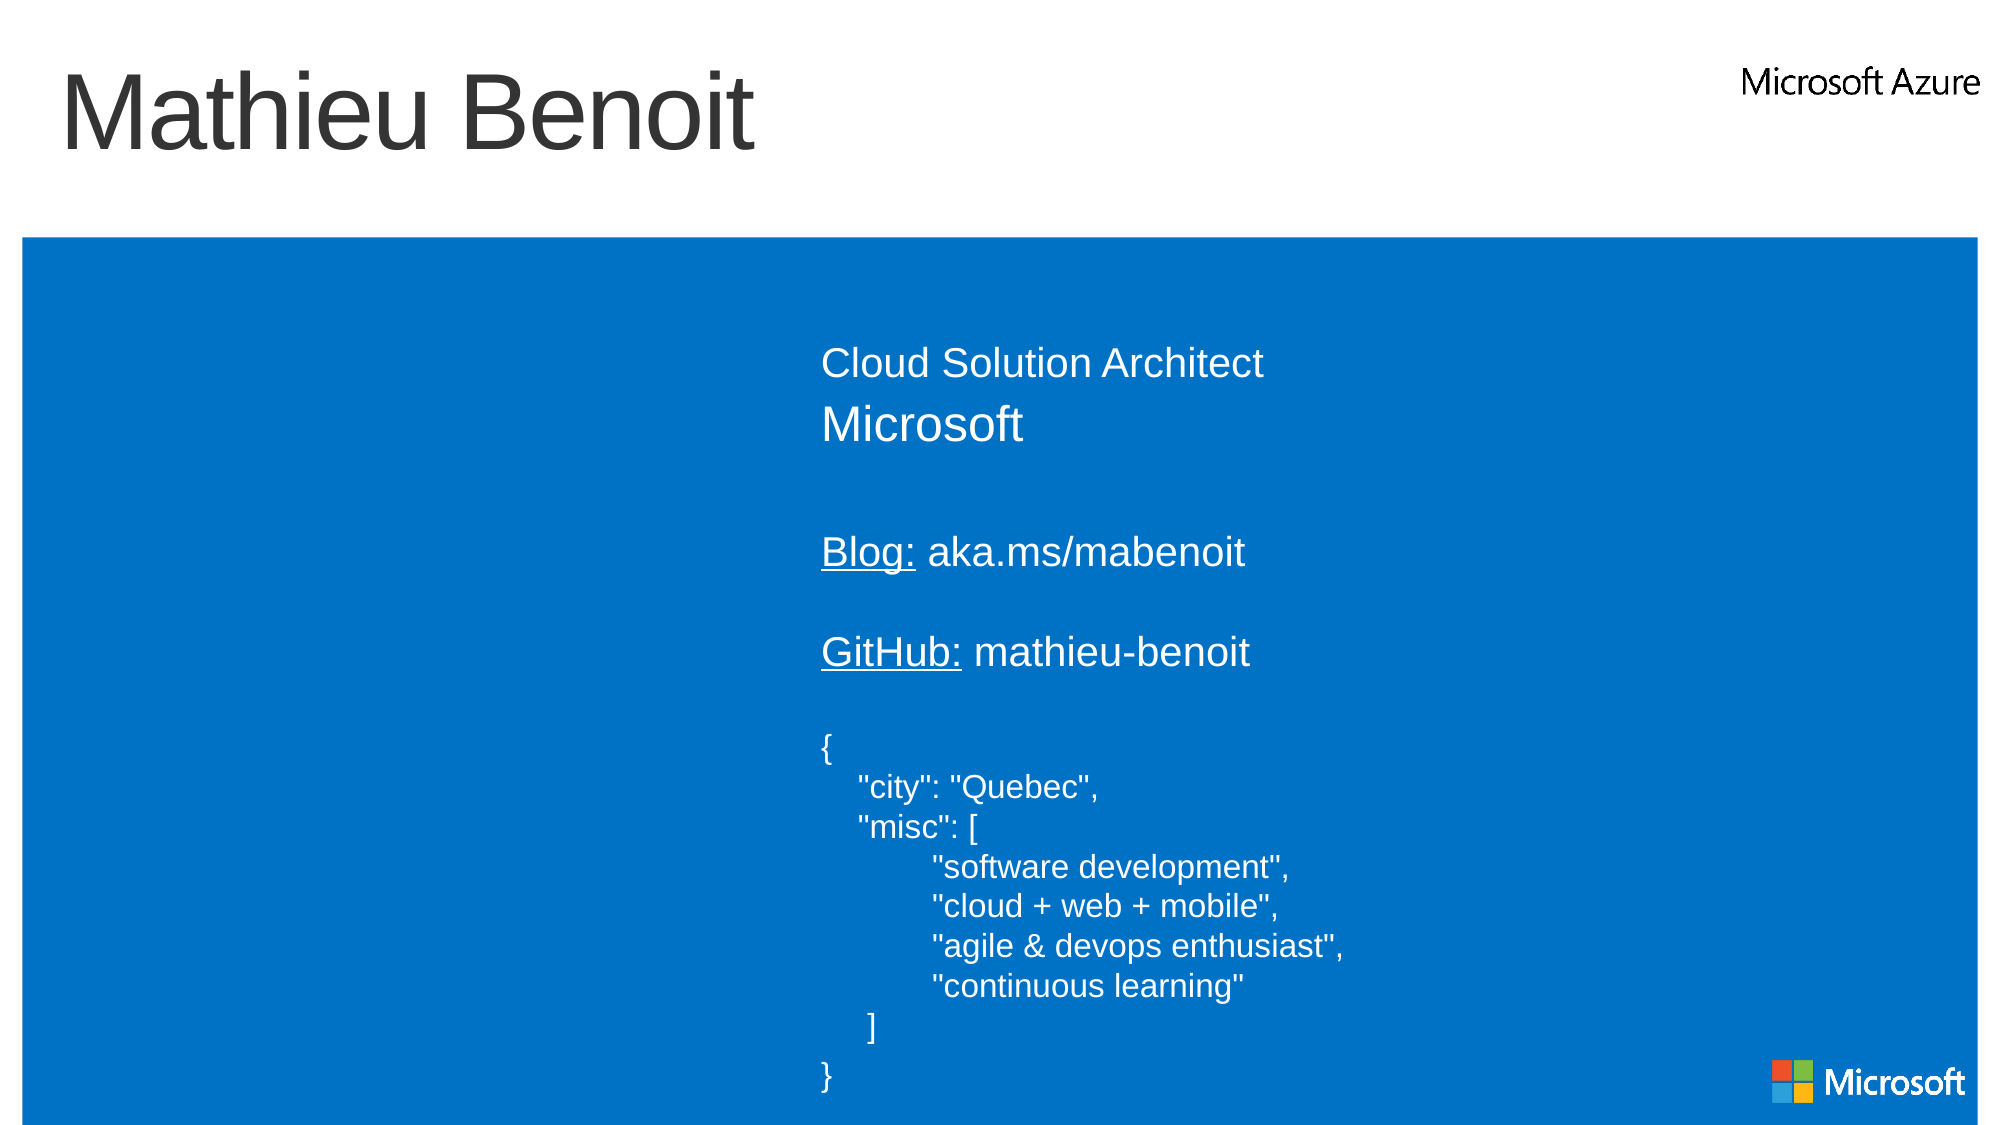

# Mathieu Benoit
Cloud Solution Architect
Microsoft
Blog: aka.ms/mabenoit

GitHub: mathieu-benoit

{
    "city": "Quebec",
    "misc": [
            "software development",
            "cloud + web + mobile",
            "agile & devops enthusiast",
            "continuous learning"
     ]
}